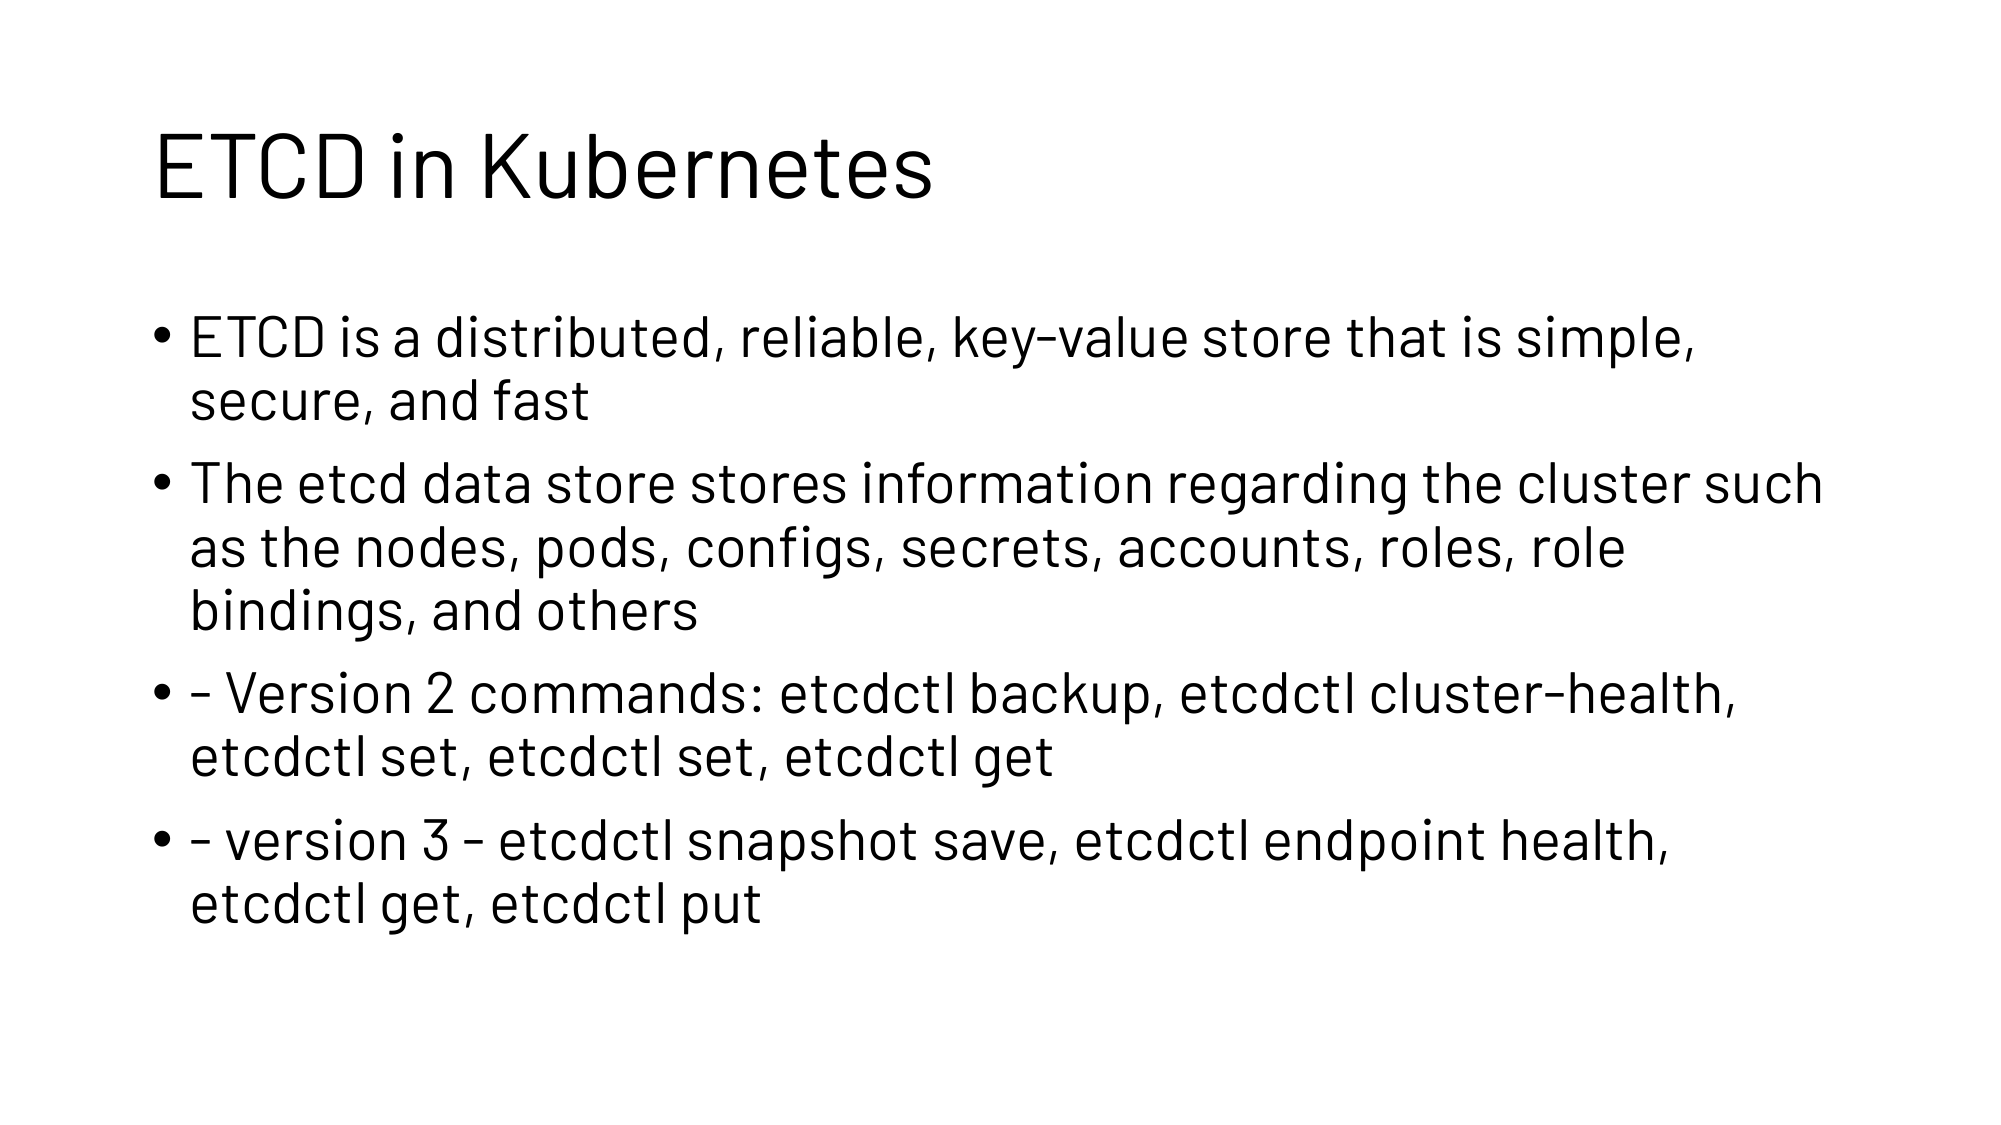

# ETCD in Kubernetes
ETCD is a distributed, reliable, key-value store that is simple, secure, and fast
The etcd data store stores information regarding the cluster such as the nodes, pods, configs, secrets, accounts, roles, role bindings, and others
- Version 2 commands: etcdctl backup, etcdctl cluster-health, etcdctl set, etcdctl set, etcdctl get
- version 3 - etcdctl snapshot save, etcdctl endpoint health, etcdctl get, etcdctl put